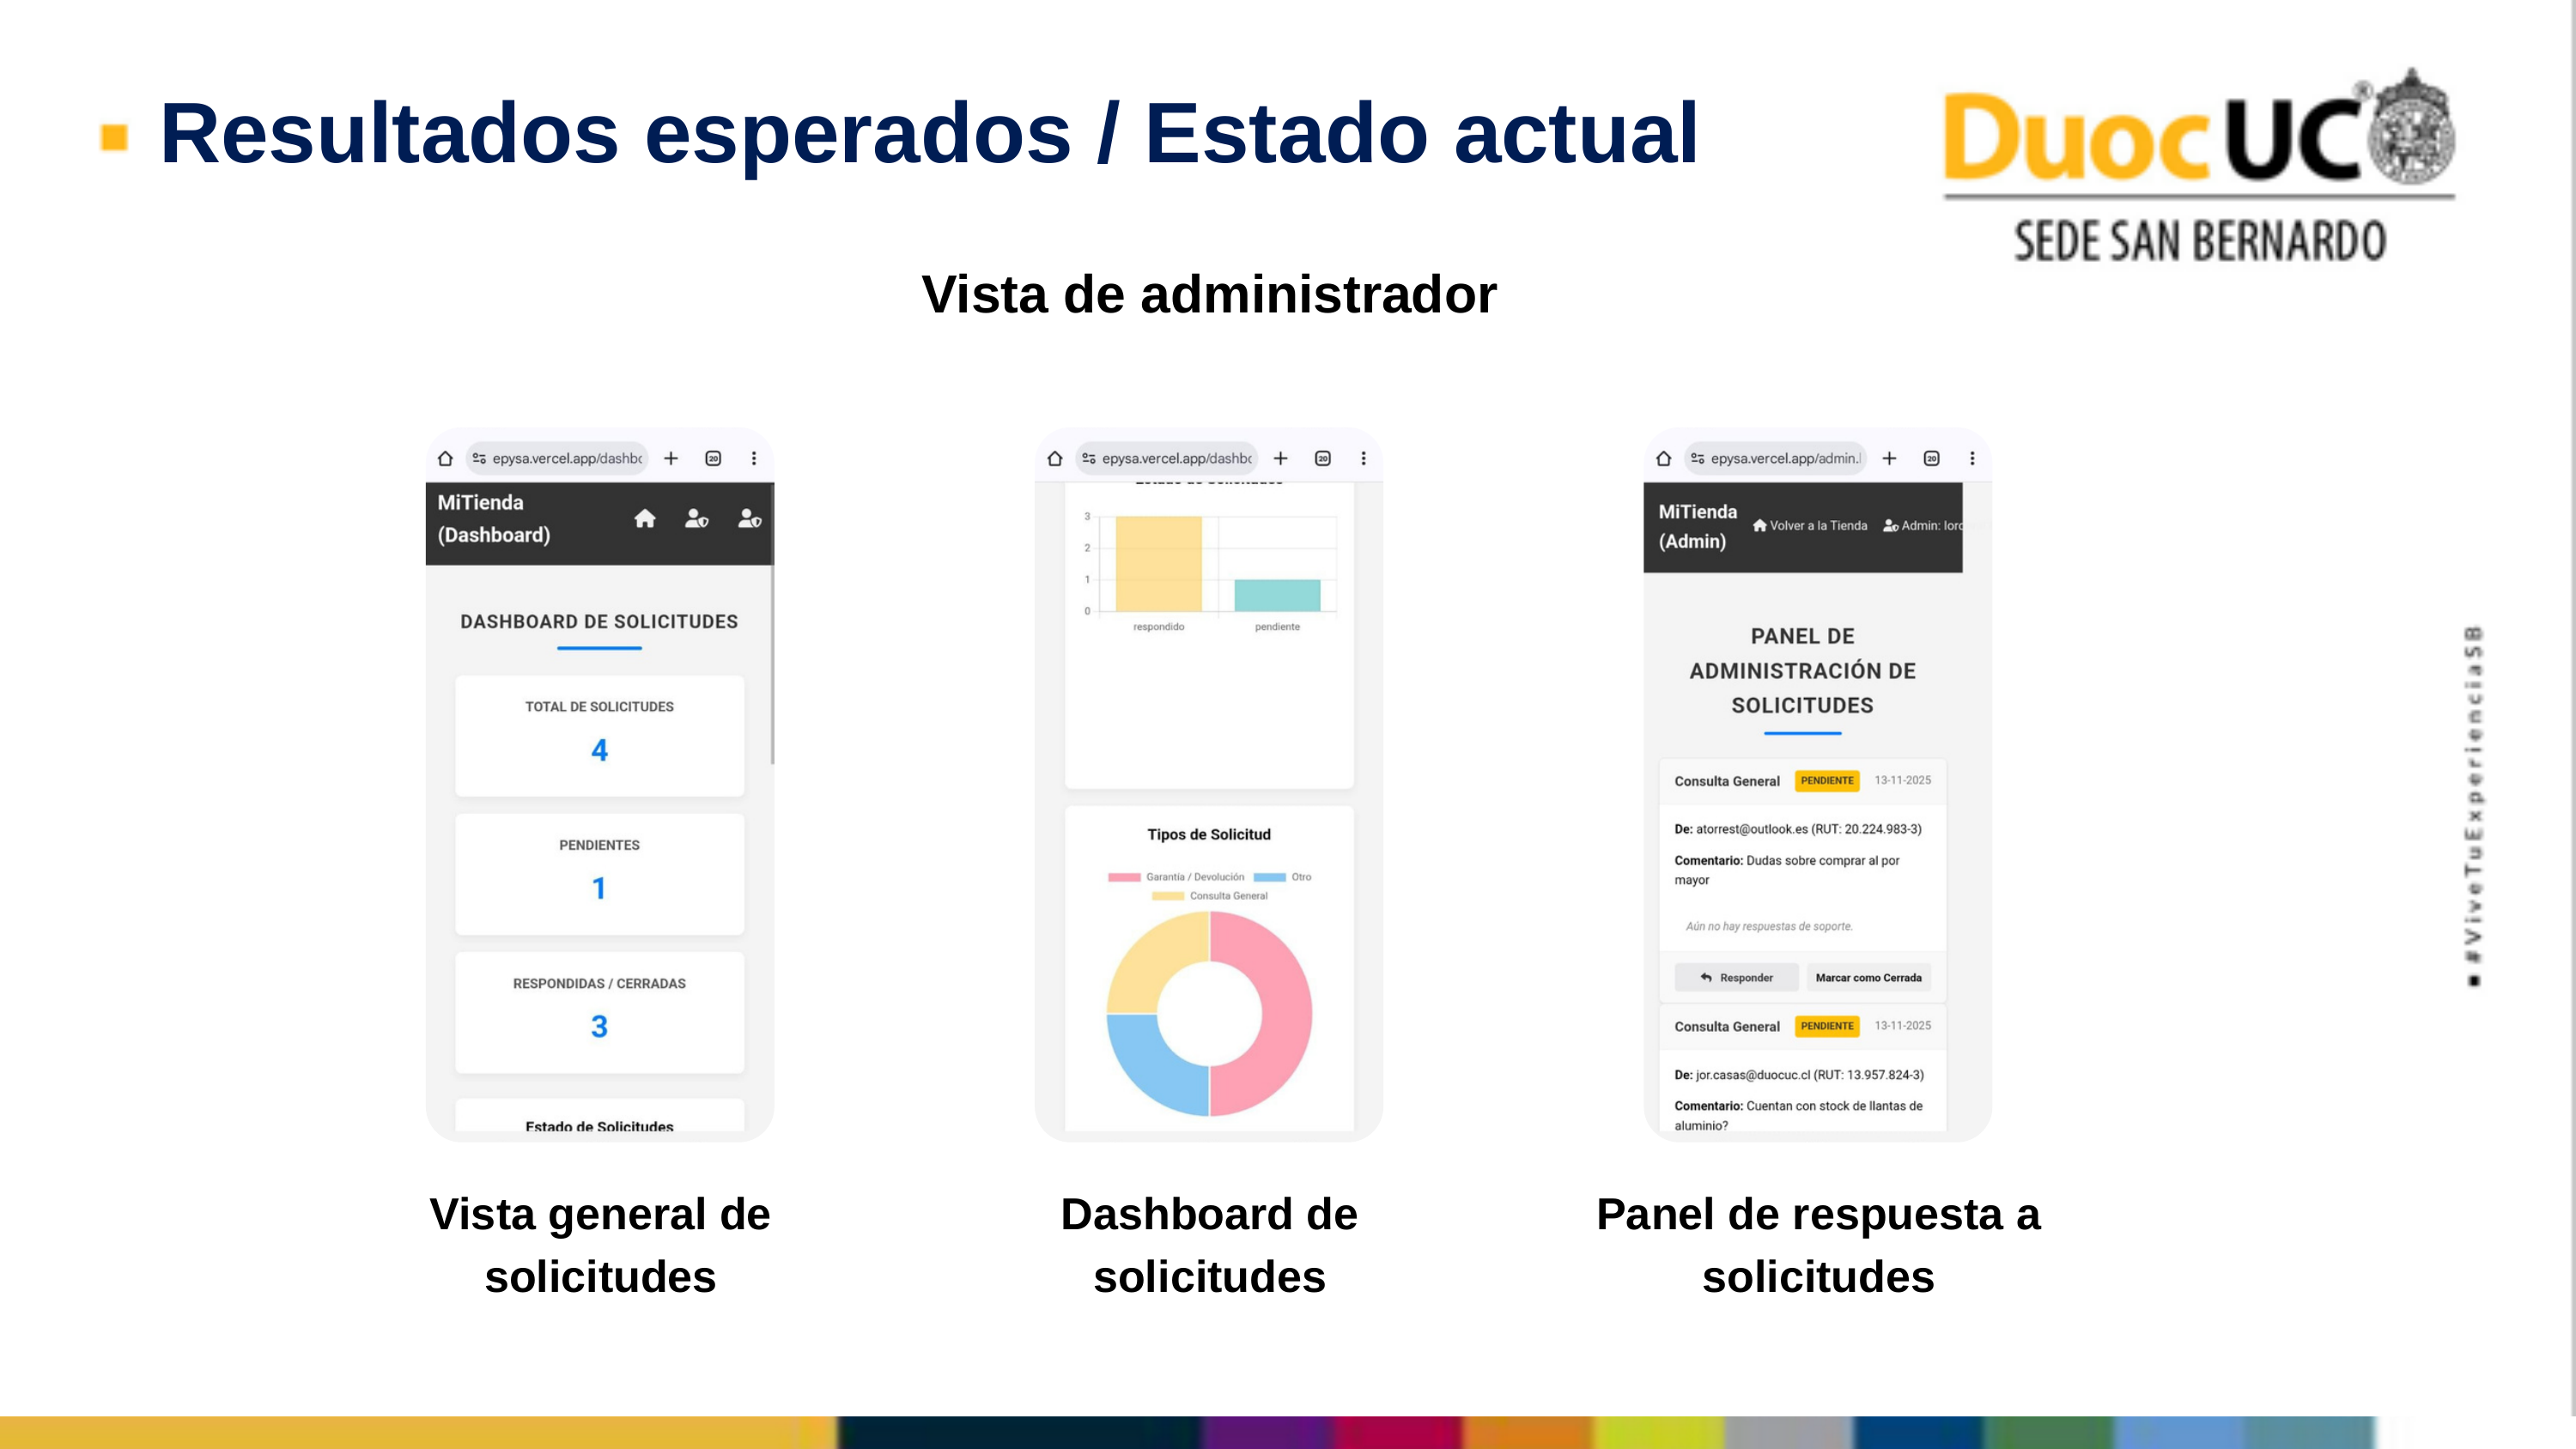

Resultados esperados / Estado actual
Vista de administrador

Vista general de solicitudes
Dashboard de solicitudes
Panel de respuesta a solicitudes